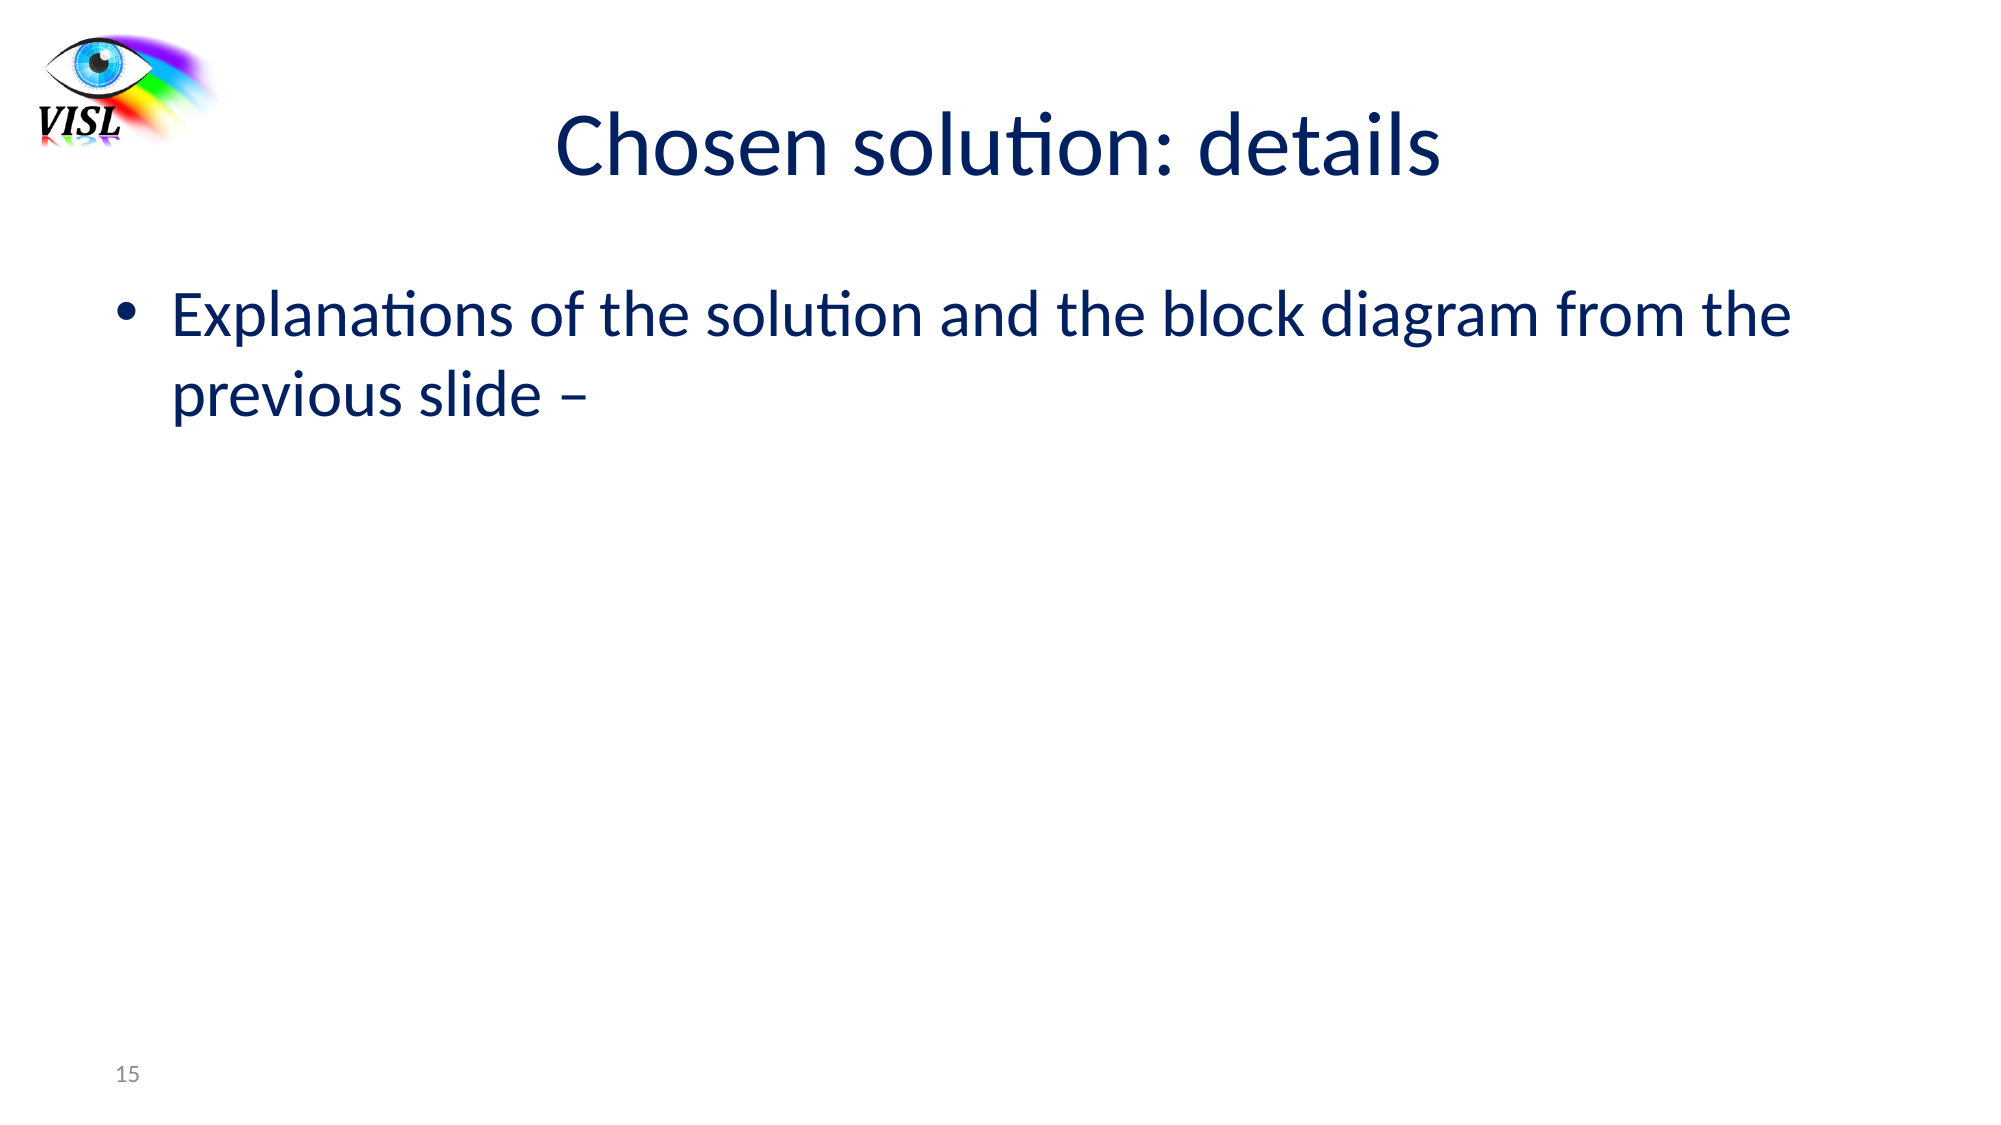

# Chosen solution: details
Explanations of the solution and the block diagram from the previous slide –

15